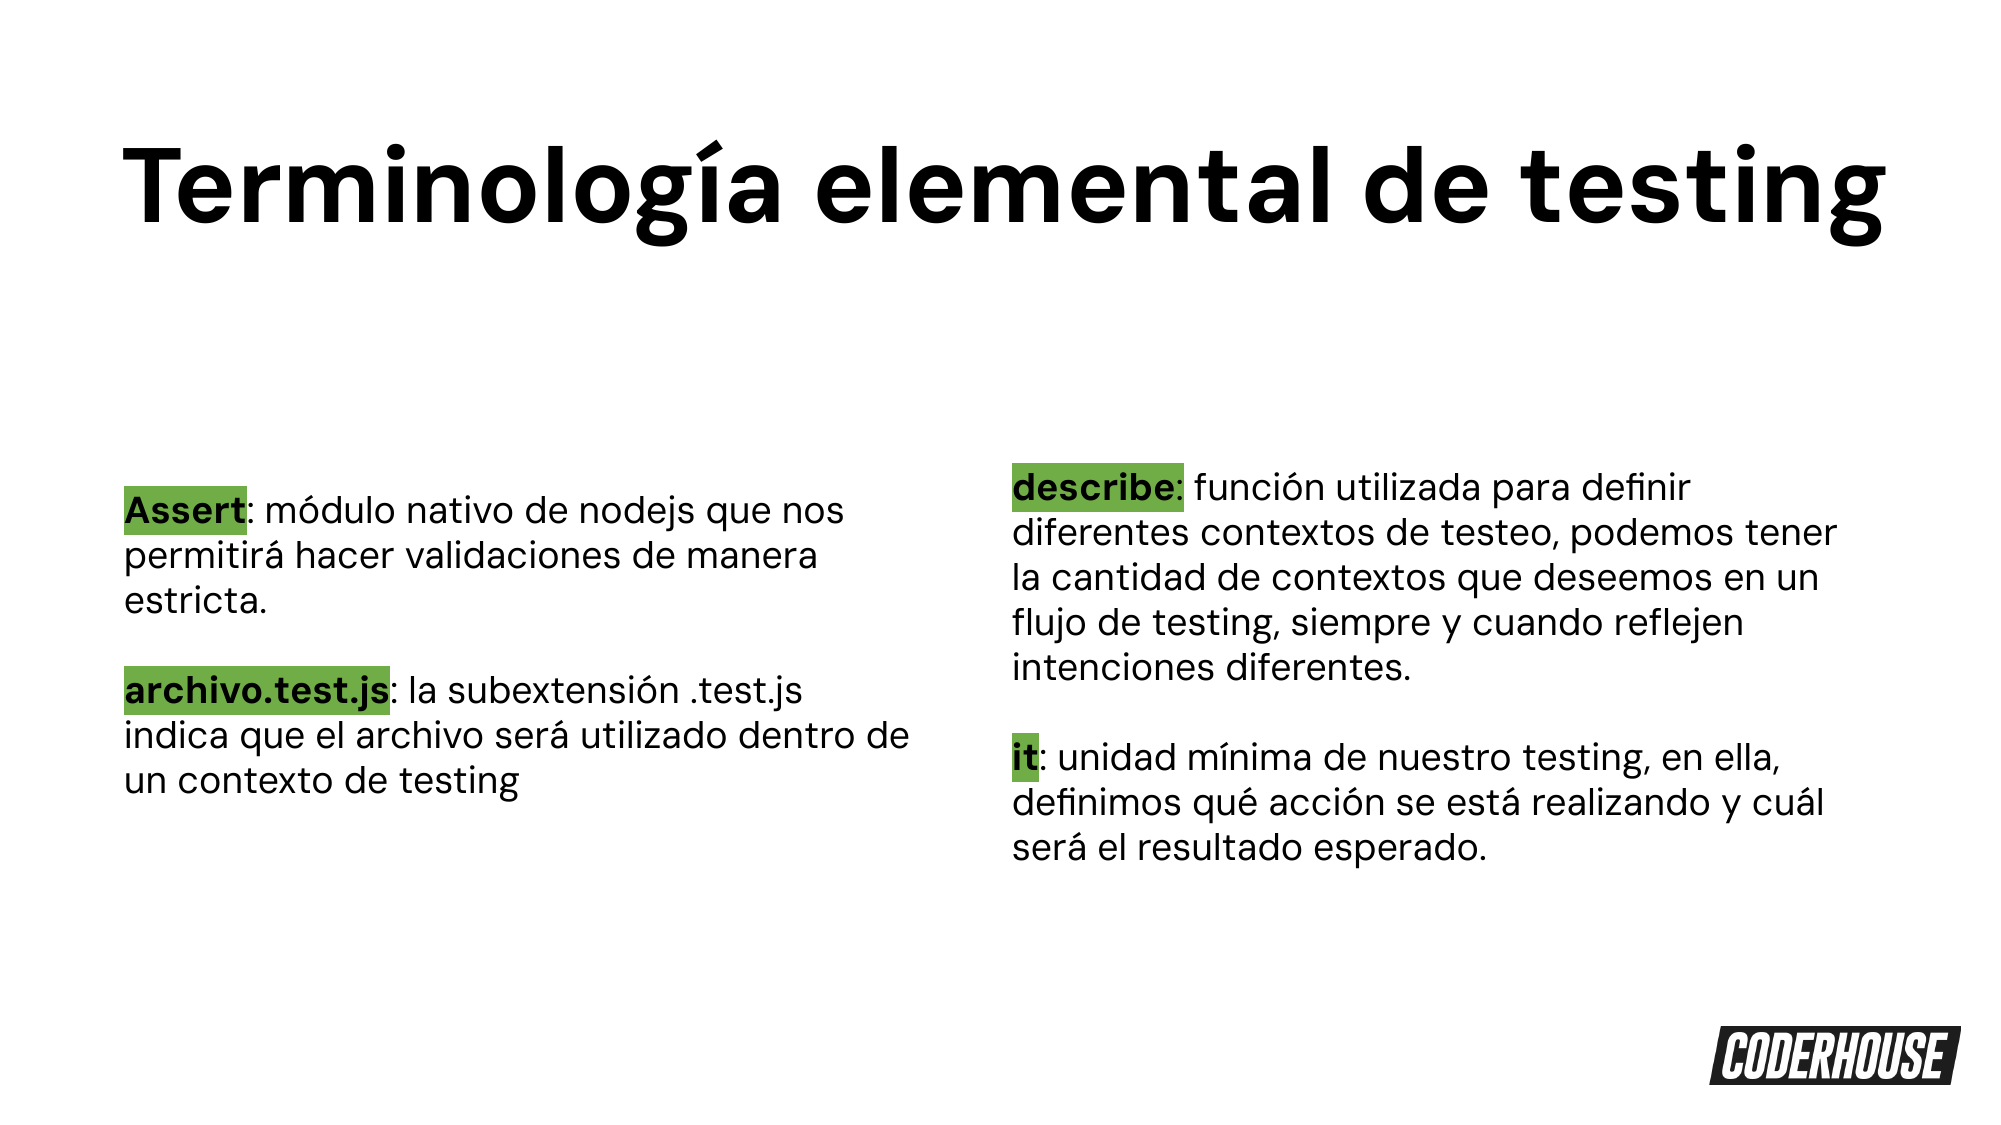

Terminología elemental de testing
describe: función utilizada para definir diferentes contextos de testeo, podemos tener la cantidad de contextos que deseemos en un flujo de testing, siempre y cuando reflejen intenciones diferentes.

it: unidad mínima de nuestro testing, en ella, definimos qué acción se está realizando y cuál será el resultado esperado.
Assert: módulo nativo de nodejs que nos permitirá hacer validaciones de manera estricta.

archivo.test.js: la subextensión .test.js indica que el archivo será utilizado dentro de un contexto de testing